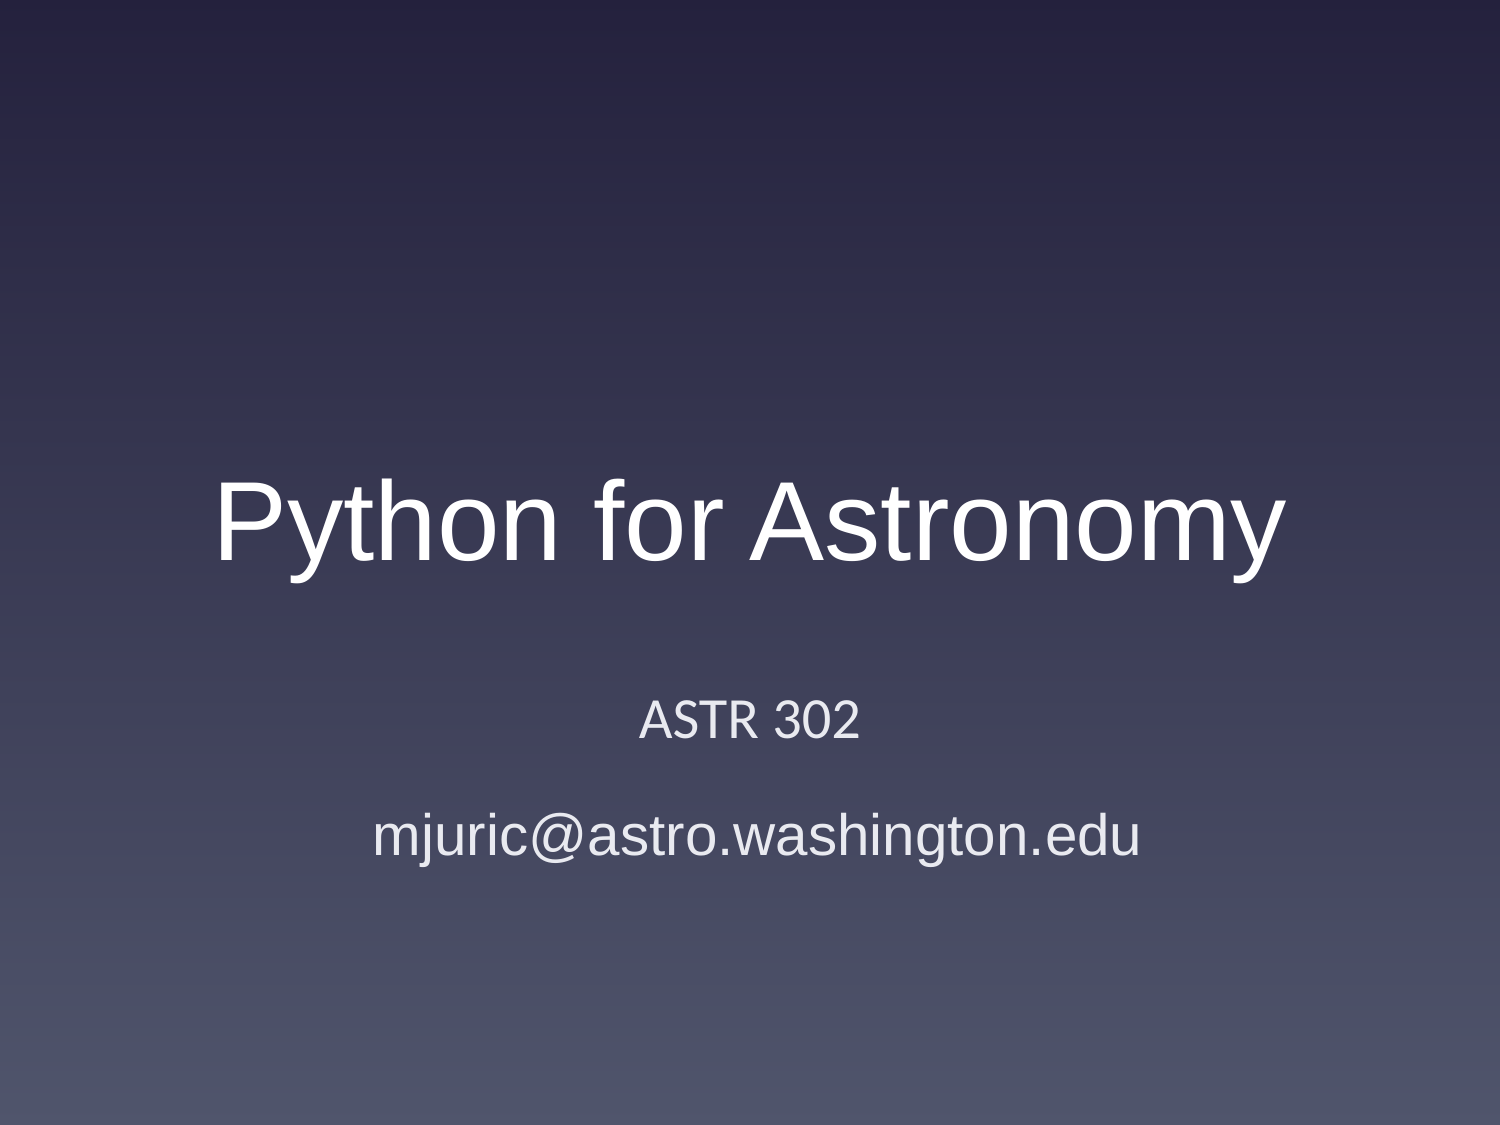

# Python for Astronomy
ASTR 302
 mjuric@astro.washington.edu